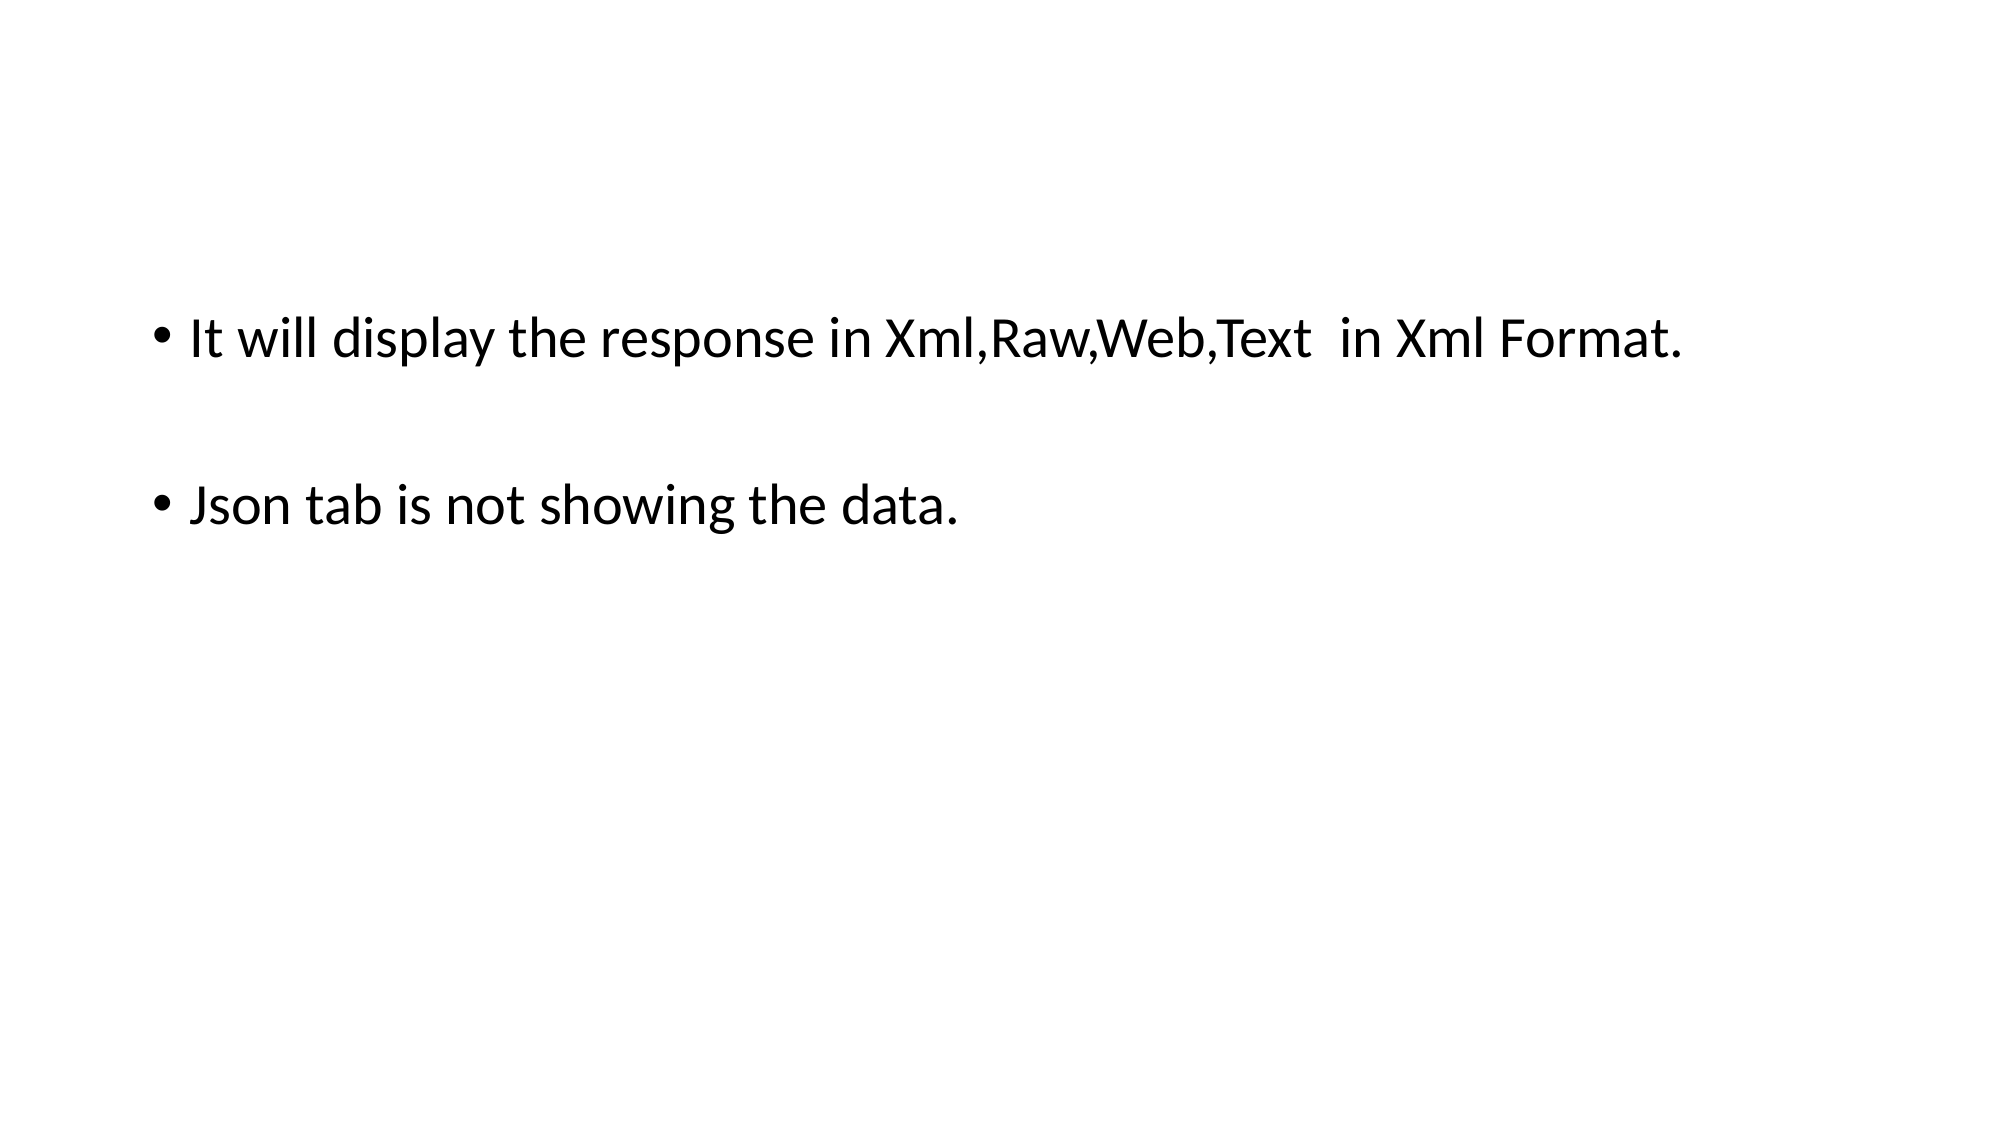

It will display the response in Xml,Raw,Web,Text  in Xml Format.

Json tab is not showing the data.